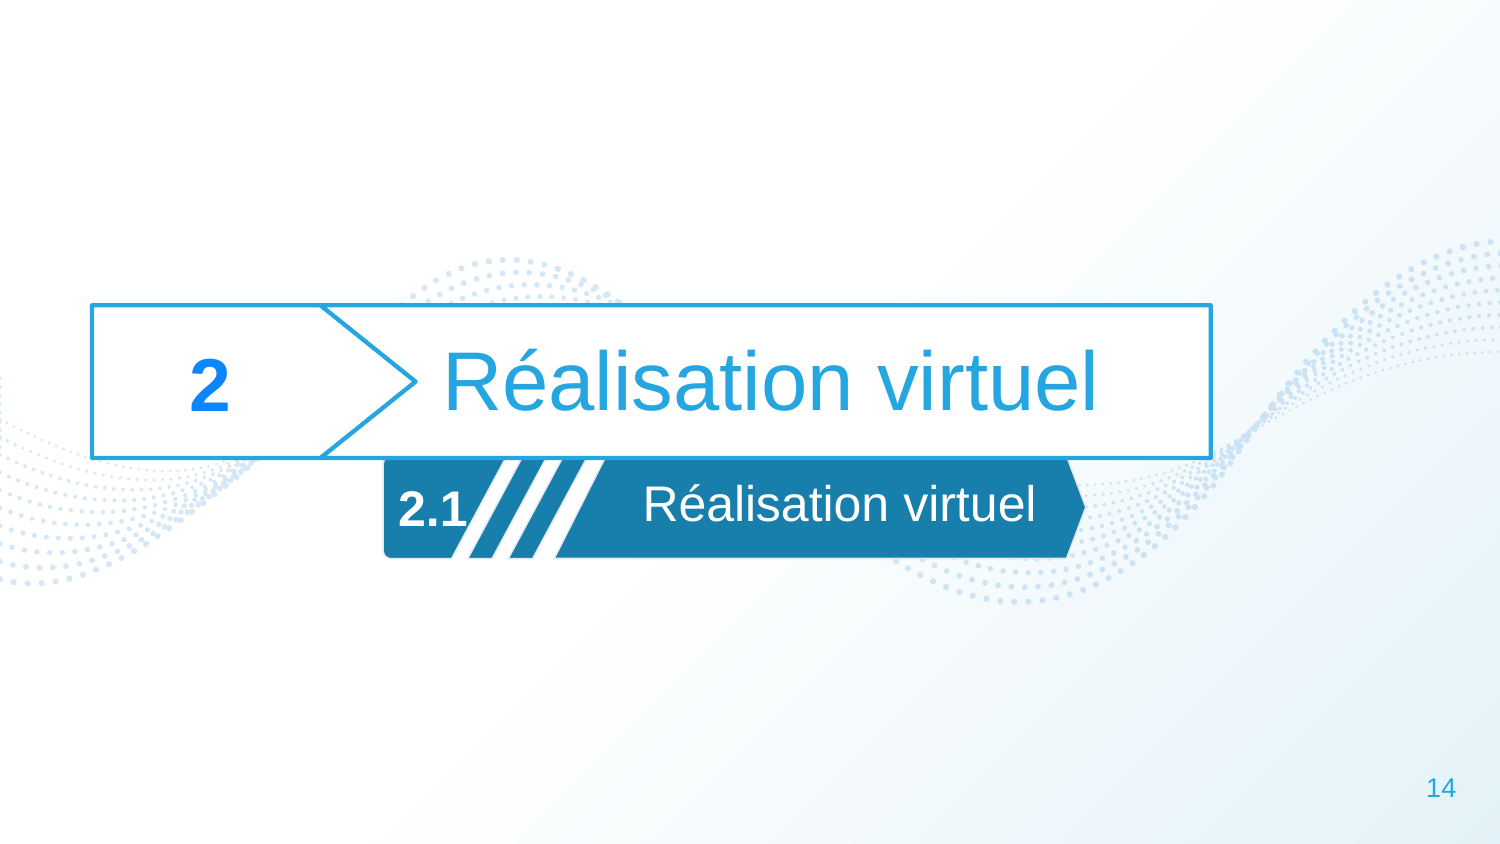

Réalisation virtuel
2

 Réalisation virtuel

2.1
14